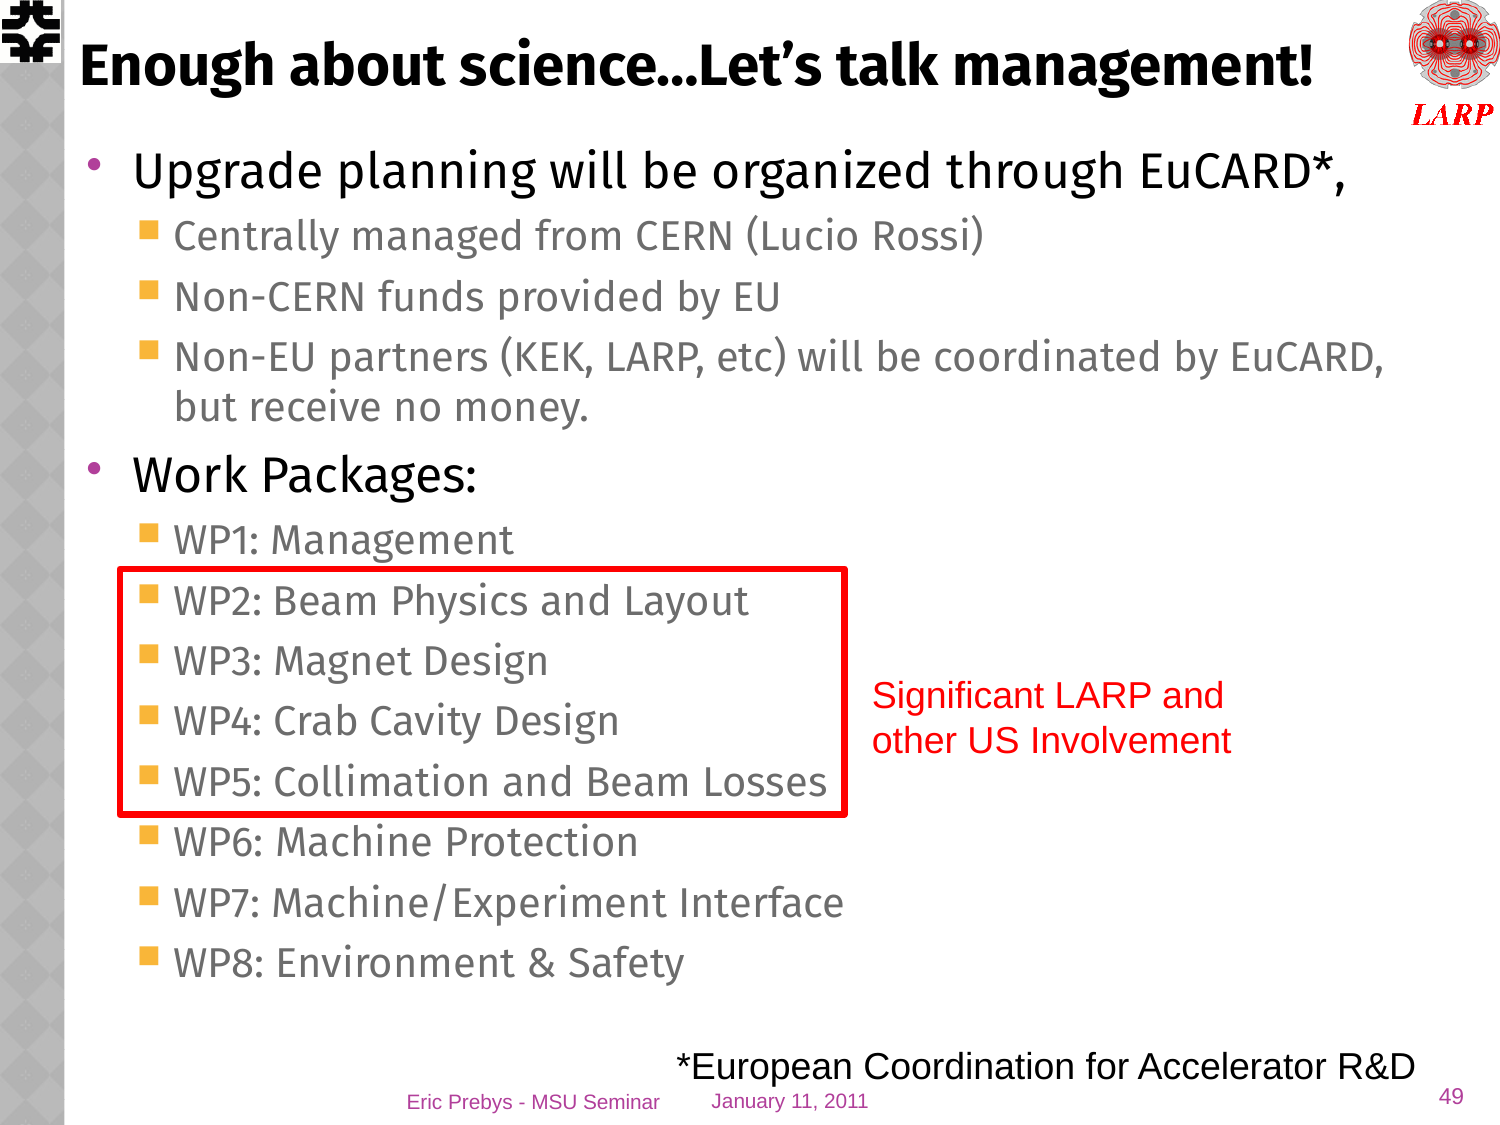

# Enough about science…Let’s talk management!
Upgrade planning will be organized through EuCARD*,
Centrally managed from CERN (Lucio Rossi)
Non-CERN funds provided by EU
Non-EU partners (KEK, LARP, etc) will be coordinated by EuCARD, but receive no money.
Work Packages:
WP1: Management
WP2: Beam Physics and Layout
WP3: Magnet Design
WP4: Crab Cavity Design
WP5: Collimation and Beam Losses
WP6: Machine Protection
WP7: Machine/Experiment Interface
WP8: Environment & Safety

Significant LARP and other US Involvement
*European Coordination for Accelerator R&D
49
Eric Prebys - MSU Seminar
January 11, 2011